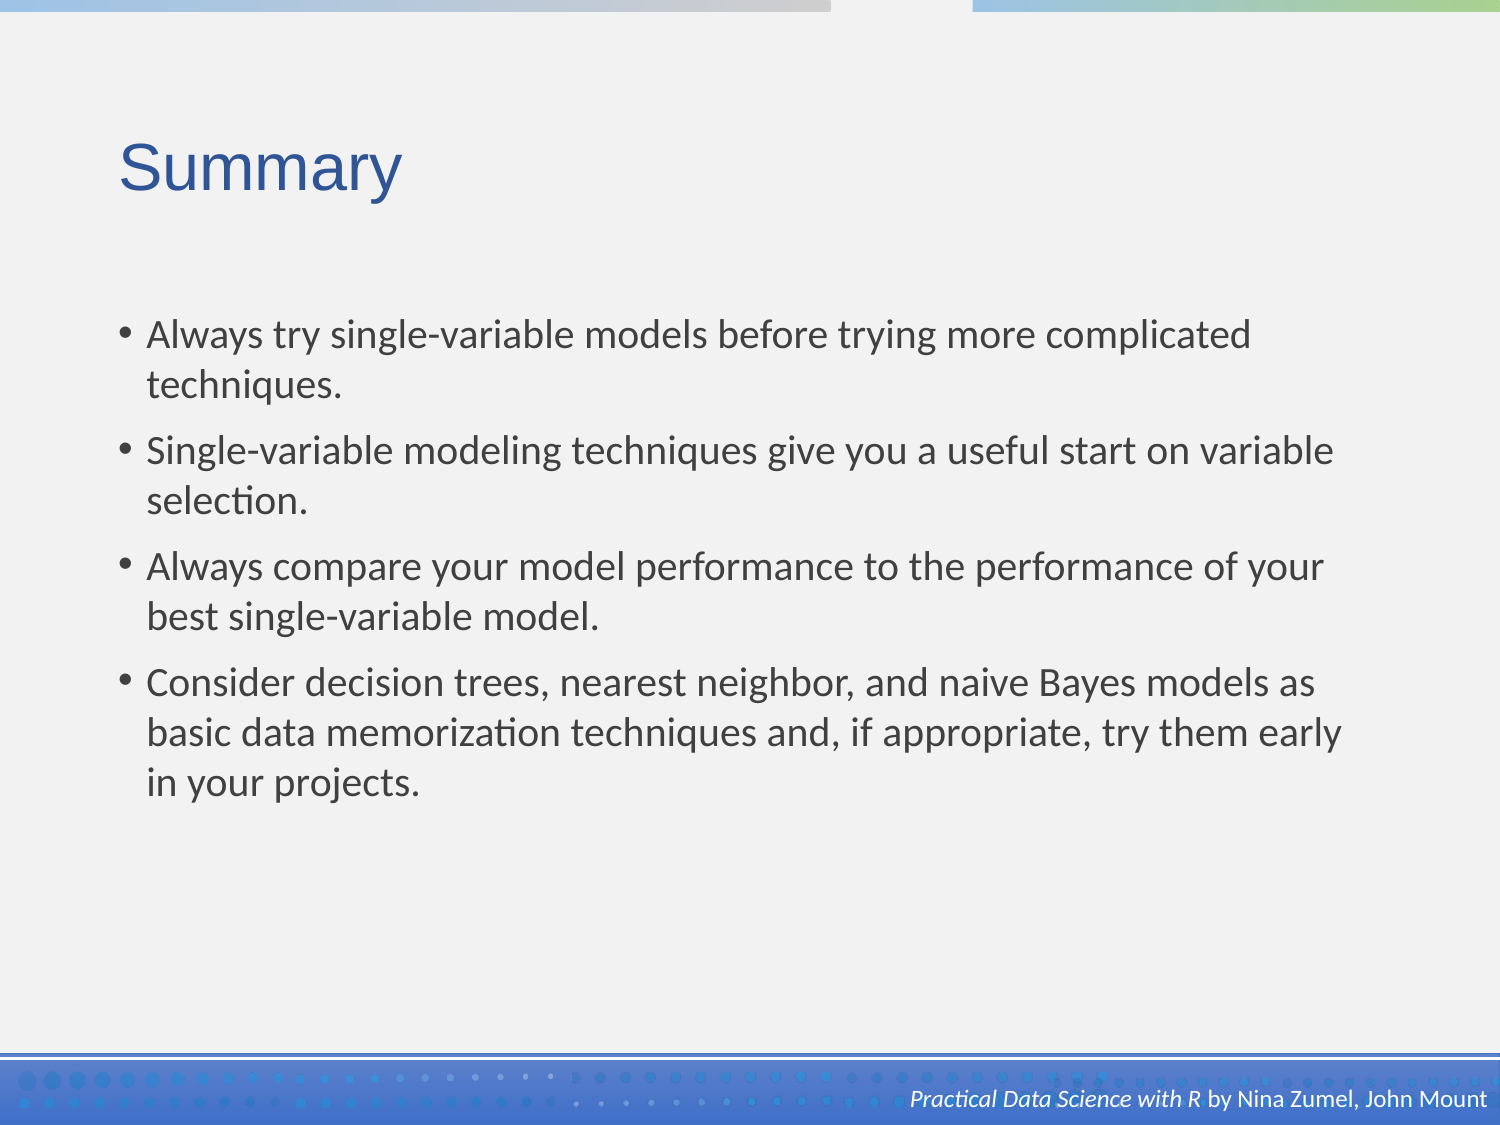

# Summary
Always try single-variable models before trying more complicated techniques.
Single-variable modeling techniques give you a useful start on variable selection.
Always compare your model performance to the performance of your best single-variable model.
Consider decision trees, nearest neighbor, and naive Bayes models as basic data memorization techniques and, if appropriate, try them early in your projects.
Practical Data Science with R by Nina Zumel, John Mount